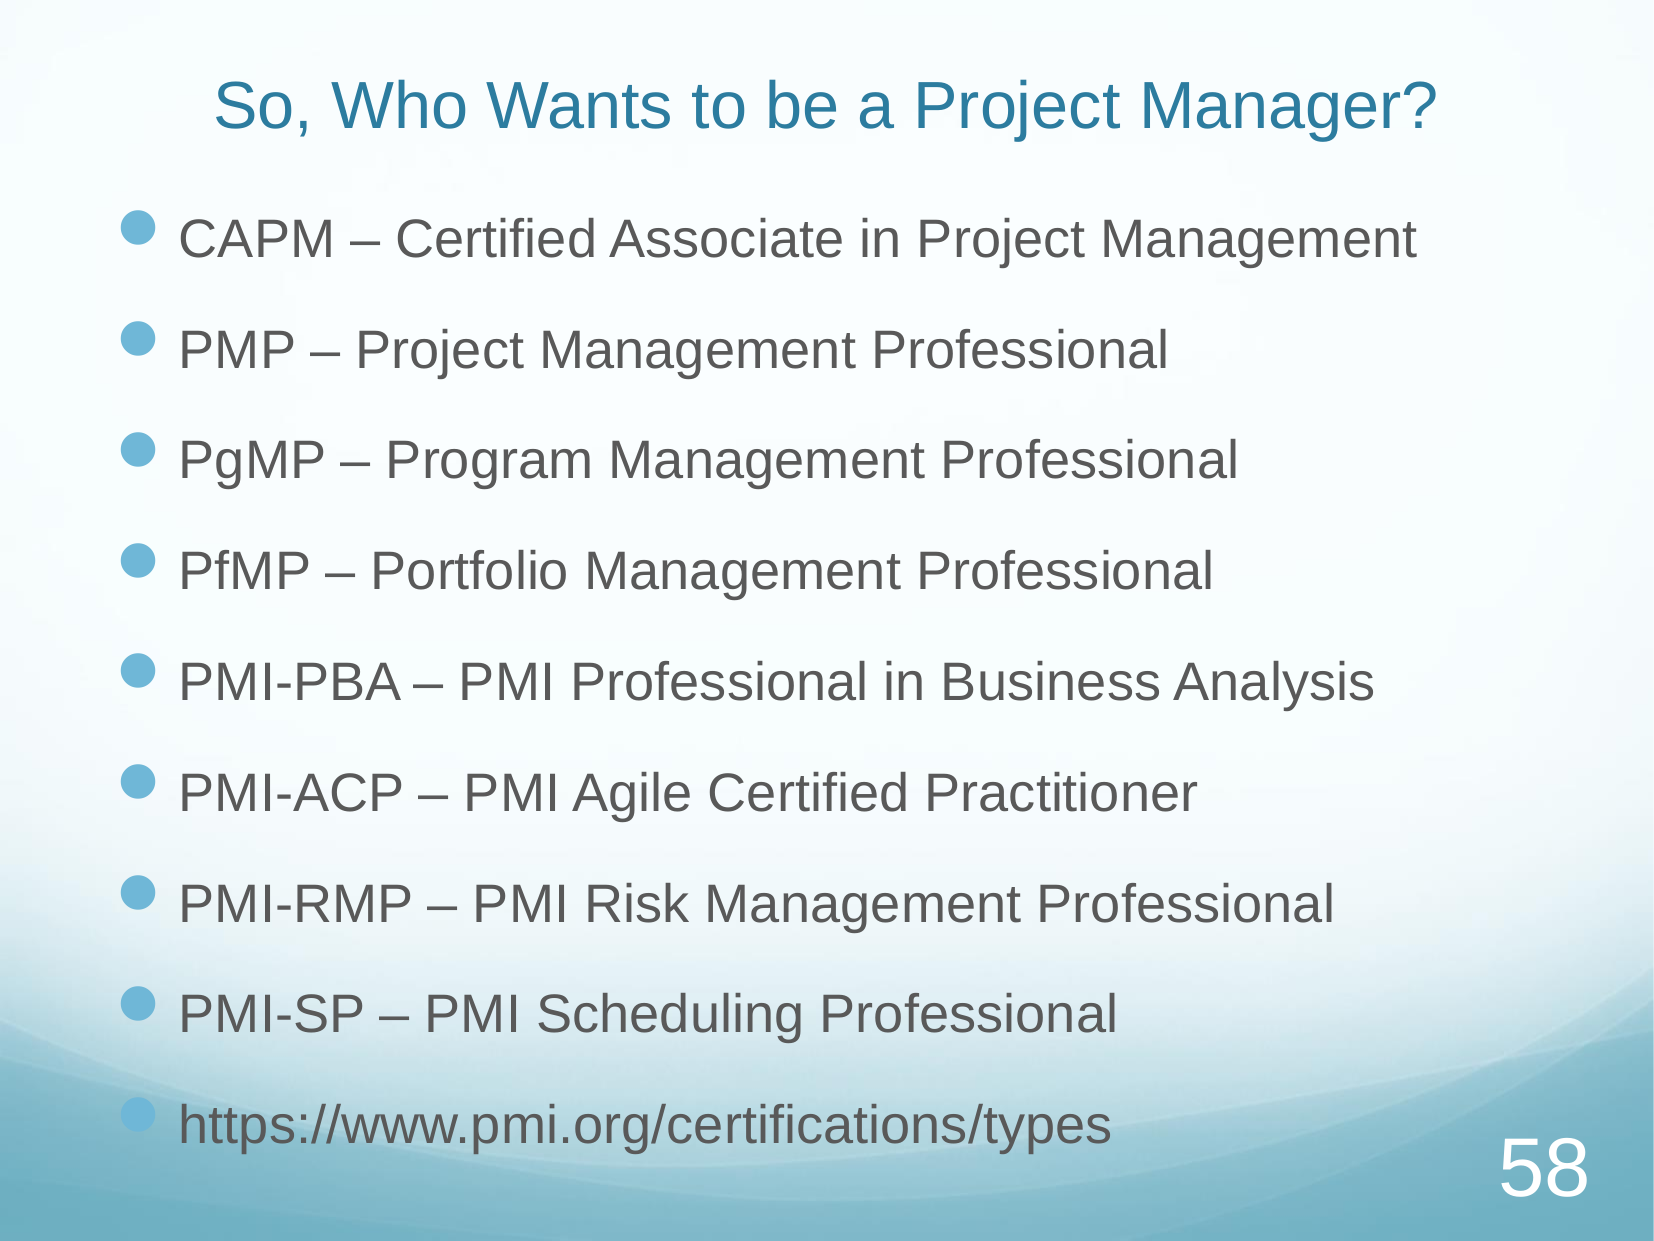

# So, Who Wants to be a Project Manager?
CAPM – Certified Associate in Project Management
PMP – Project Management Professional
PgMP – Program Management Professional
PfMP – Portfolio Management Professional
PMI-PBA – PMI Professional in Business Analysis
PMI-ACP – PMI Agile Certified Practitioner
PMI-RMP – PMI Risk Management Professional
PMI-SP – PMI Scheduling Professional
https://www.pmi.org/certifications/types

58